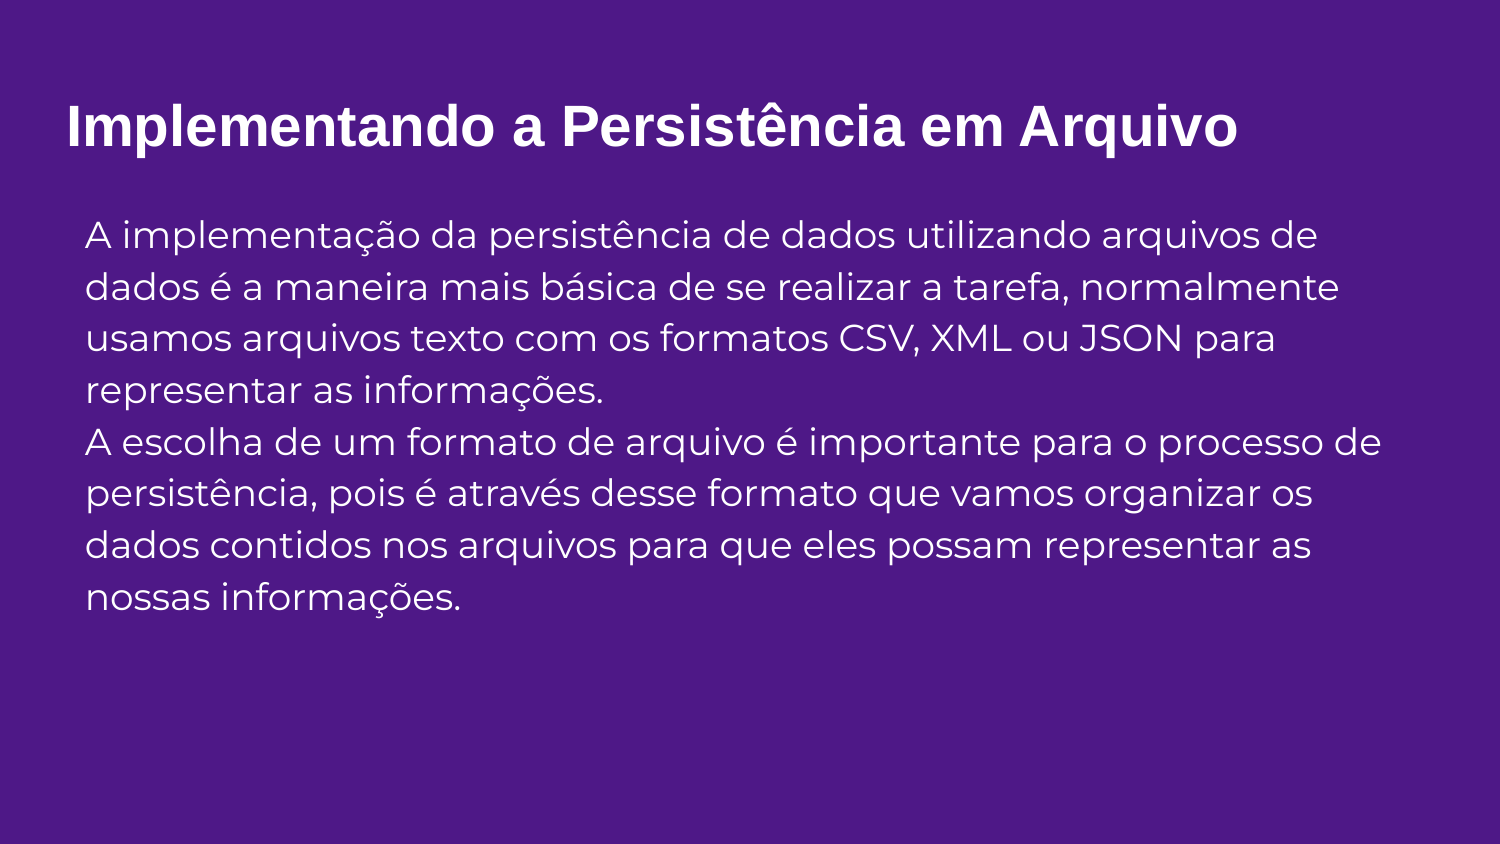

# Implementando a Persistência em Arquivo
A implementação da persistência de dados utilizando arquivos de dados é a maneira mais básica de se realizar a tarefa, normalmente usamos arquivos texto com os formatos CSV, XML ou JSON para representar as informações.
A escolha de um formato de arquivo é importante para o processo de persistência, pois é através desse formato que vamos organizar os dados contidos nos arquivos para que eles possam representar as nossas informações.